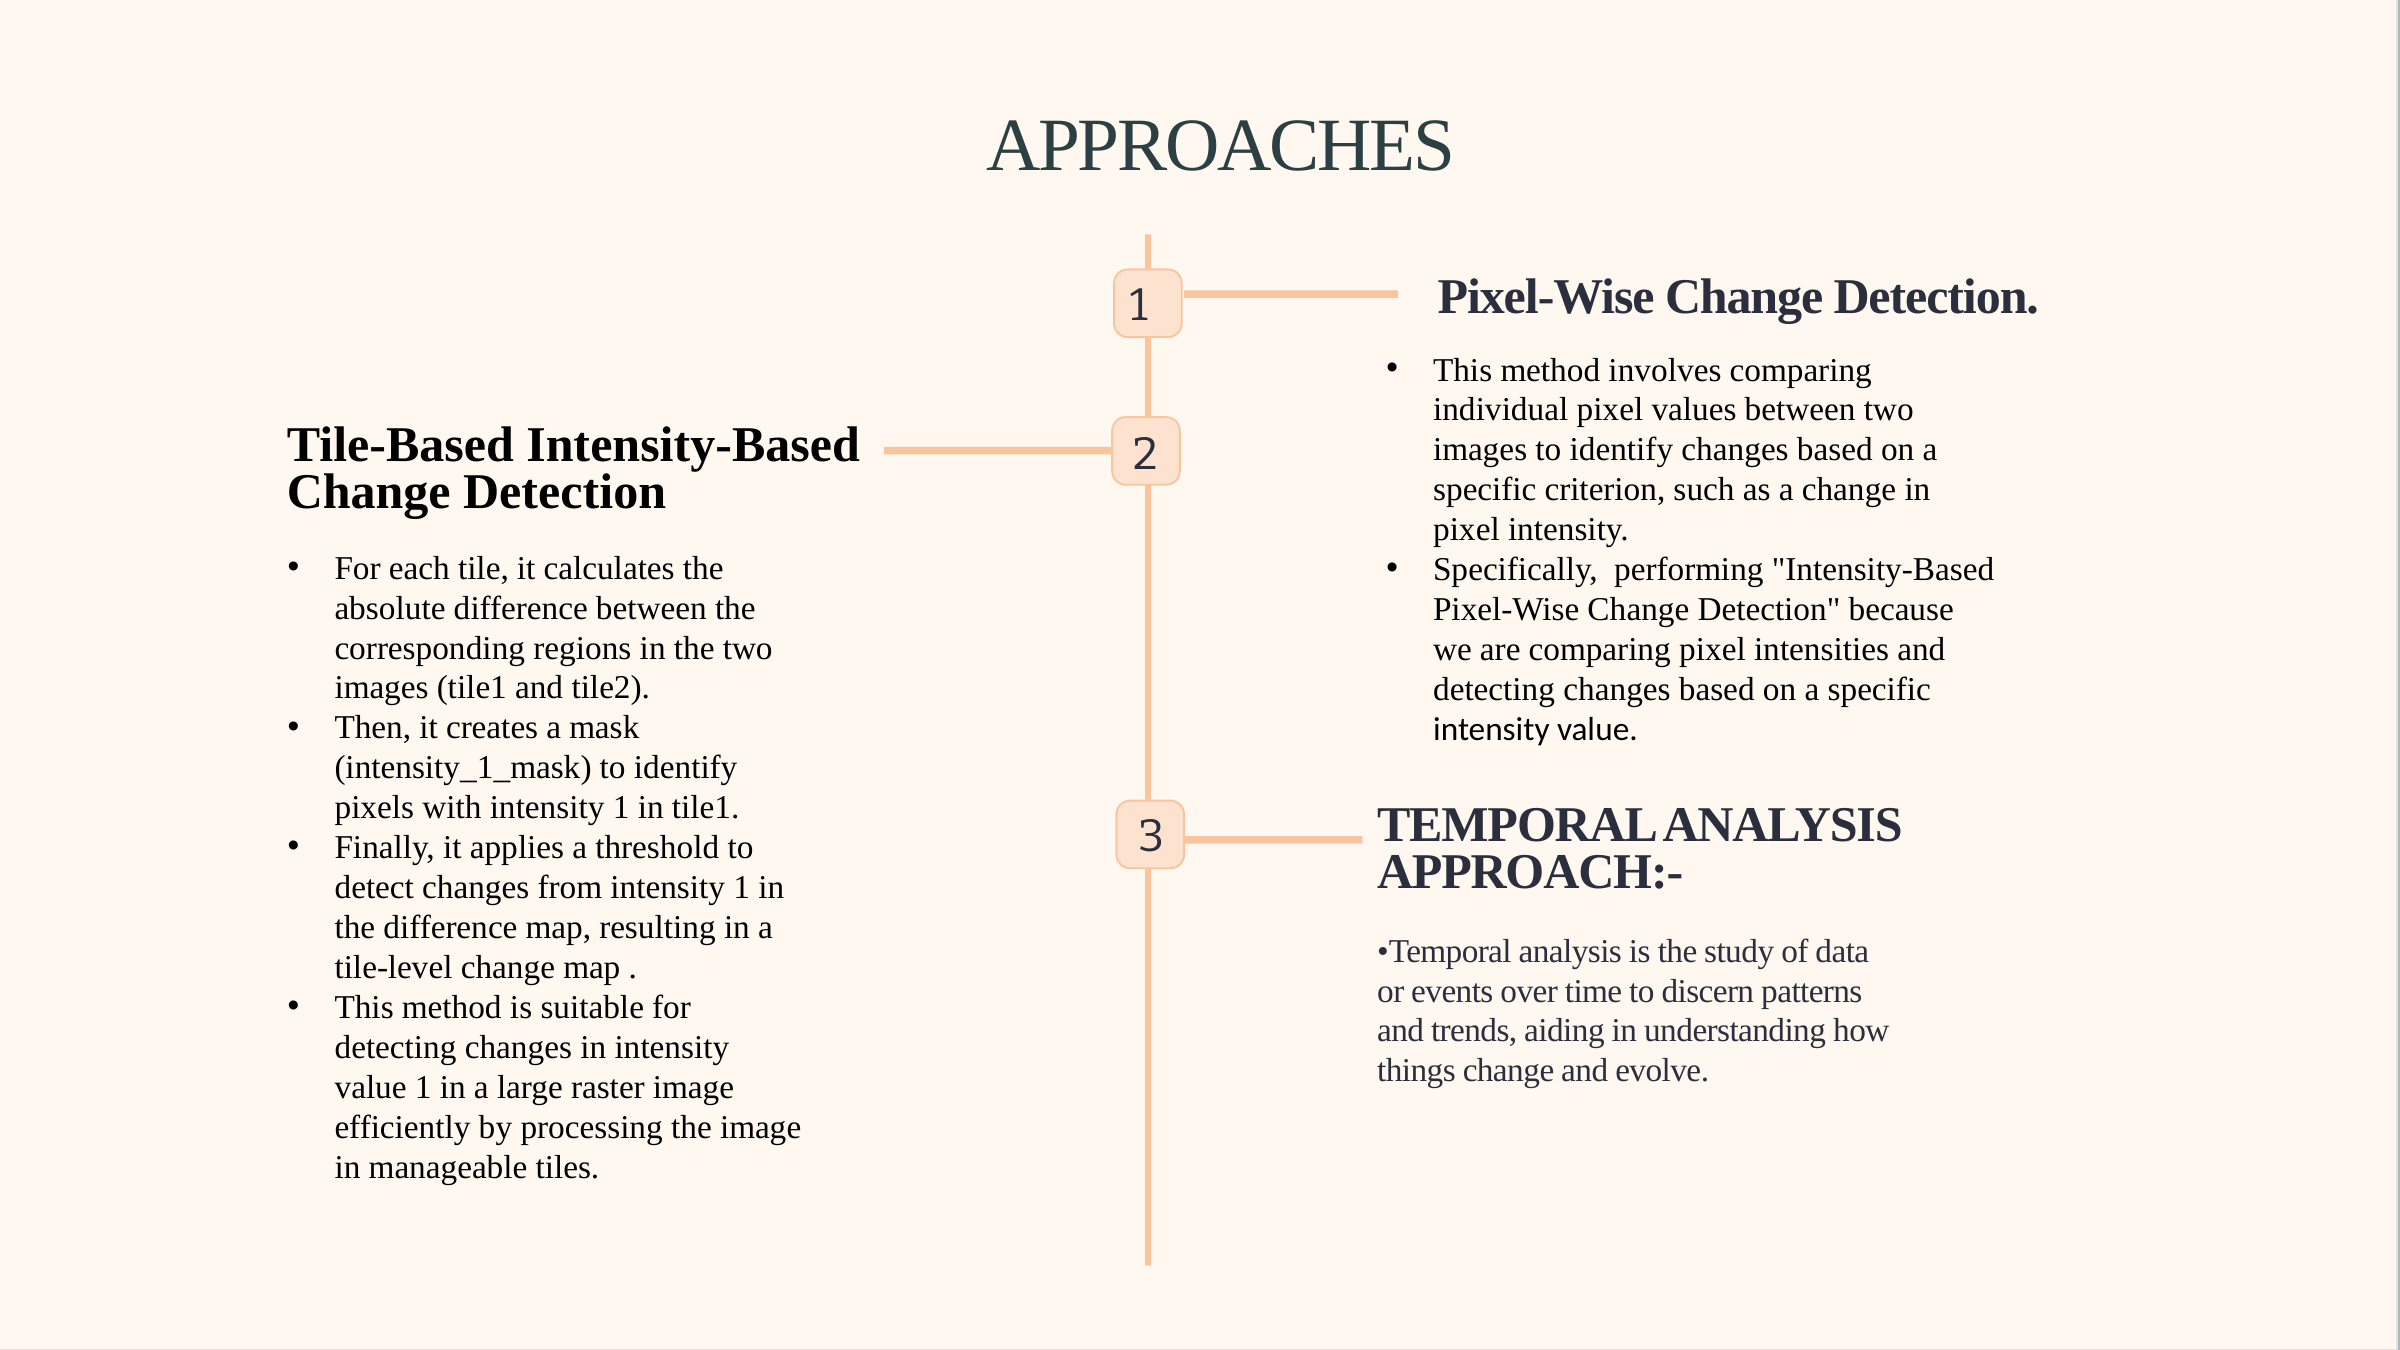

APPROACHES

1

Pixel-Wise Change Detection.

This method involves comparing individual pixel values between two images to identify changes based on a specific criterion, such as a change in pixel intensity.
Specifically,  performing "Intensity-Based Pixel-Wise Change Detection" because we are comparing pixel intensities and detecting changes based on a specific intensity value.
2
Tile-Based Intensity-Based Change Detection

For each tile, it calculates the absolute difference between the corresponding regions in the two images (tile1 and tile2).
Then, it creates a mask (intensity_1_mask) to identify pixels with intensity 1 in tile1.
Finally, it applies a threshold to detect changes from intensity 1 in the difference map, resulting in a tile-level change map .
This method is suitable for detecting changes in intensity value 1 in a large raster image efficiently by processing the image in manageable tiles.

3
TEMPORAL ANALYSIS APPROACH:-

•Temporal analysis is the study of data or events over time to discern patterns and trends, aiding in understanding how things change and evolve.